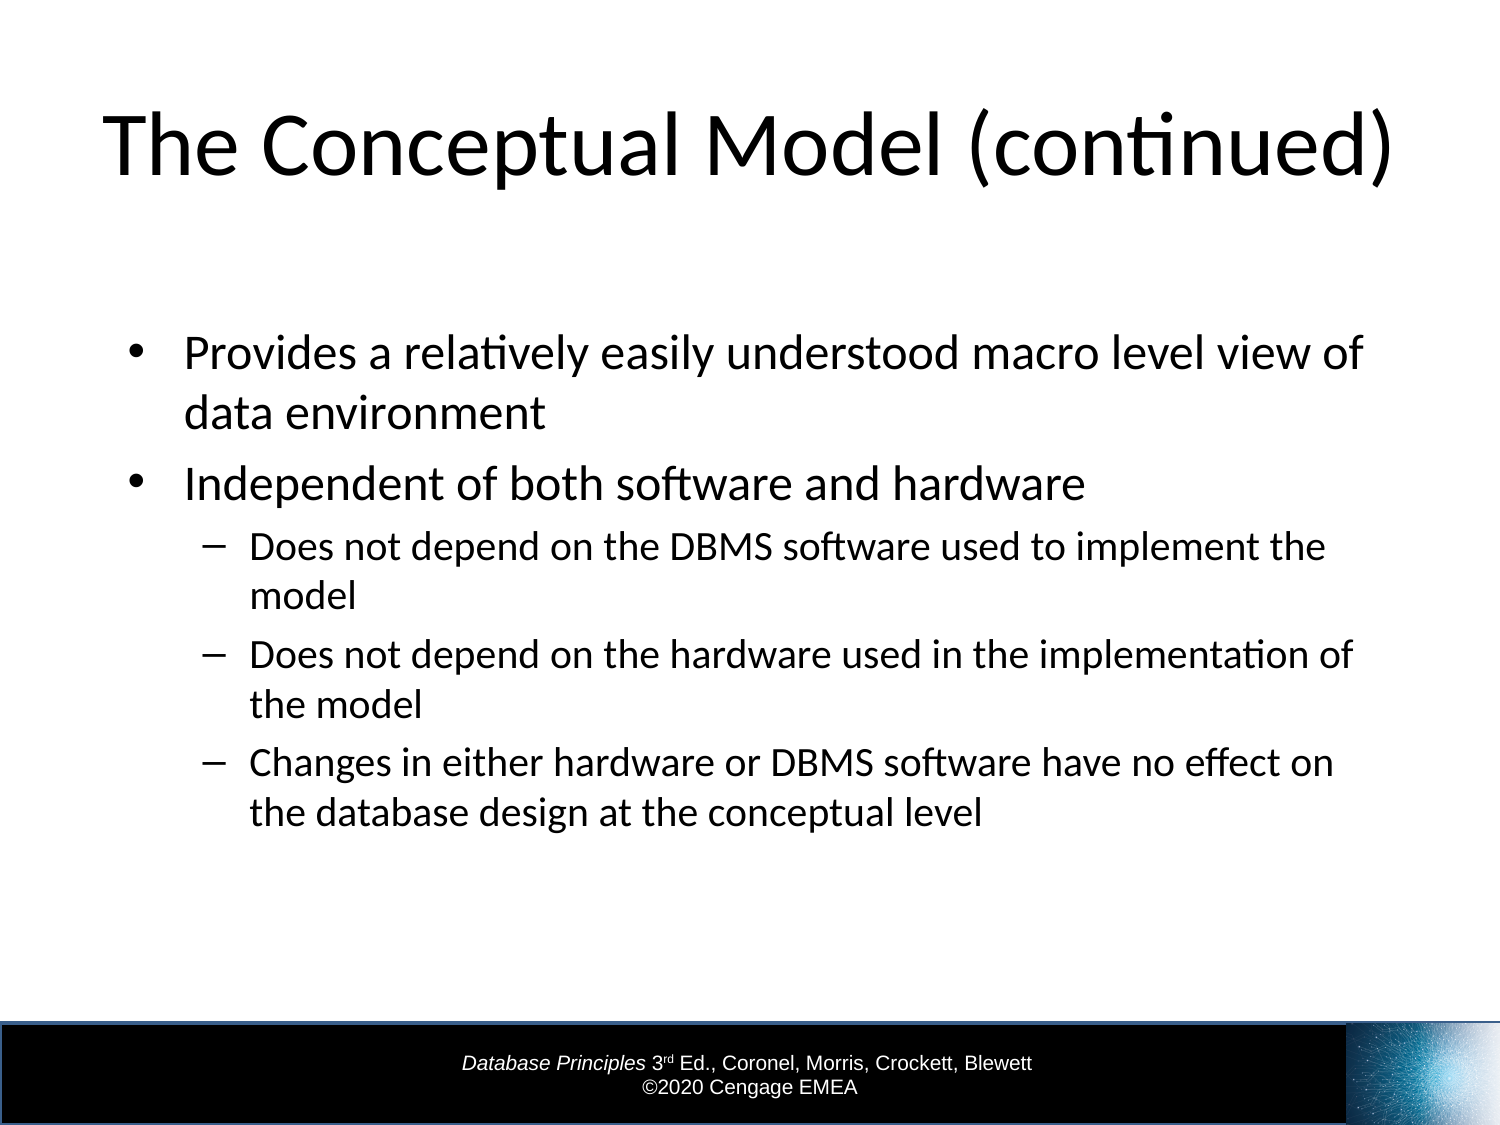

# The Conceptual Model (continued)
Provides a relatively easily understood macro level view of data environment
Independent of both software and hardware
Does not depend on the DBMS software used to implement the model
Does not depend on the hardware used in the implementation of the model
Changes in either hardware or DBMS software have no effect on the database design at the conceptual level